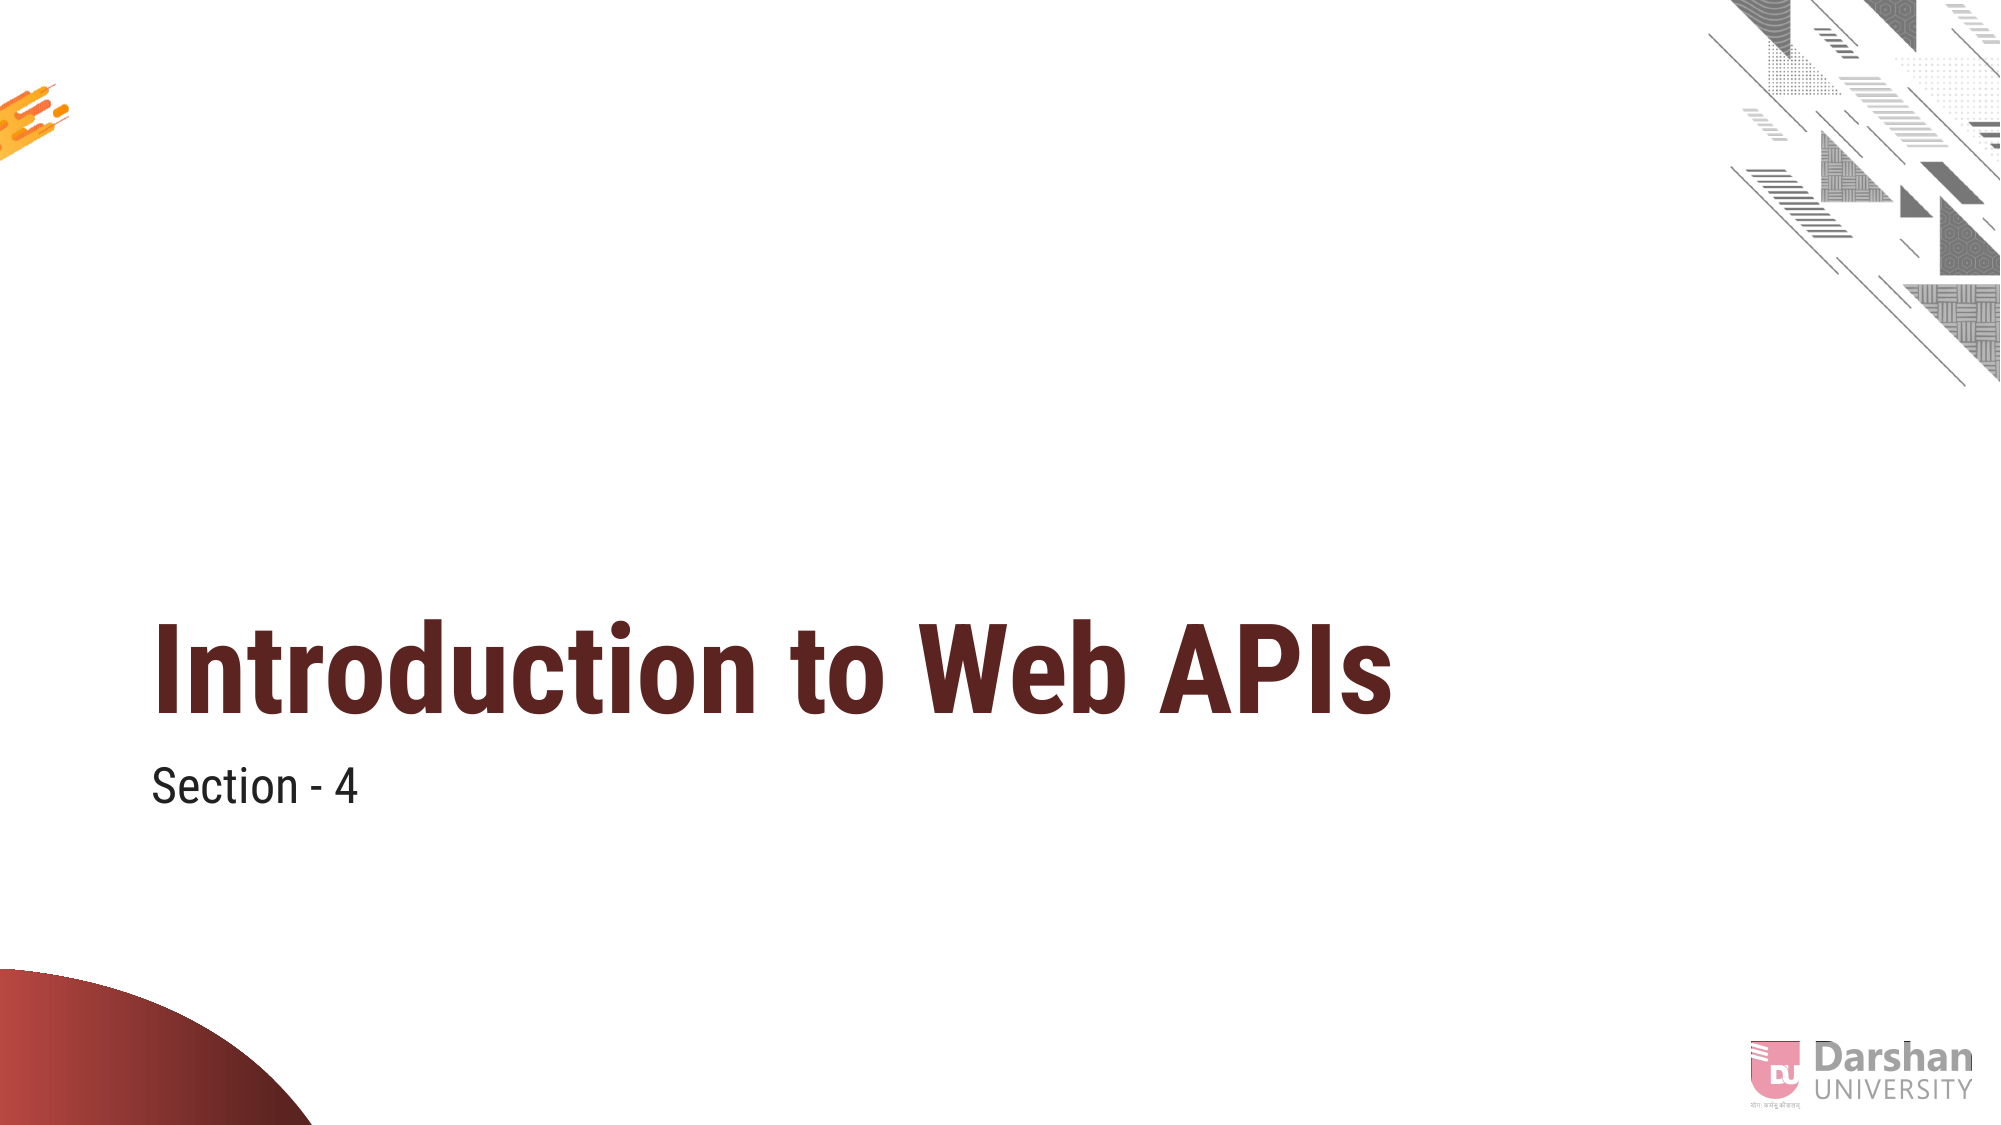

# Introduction to Web APIs
Section - 4